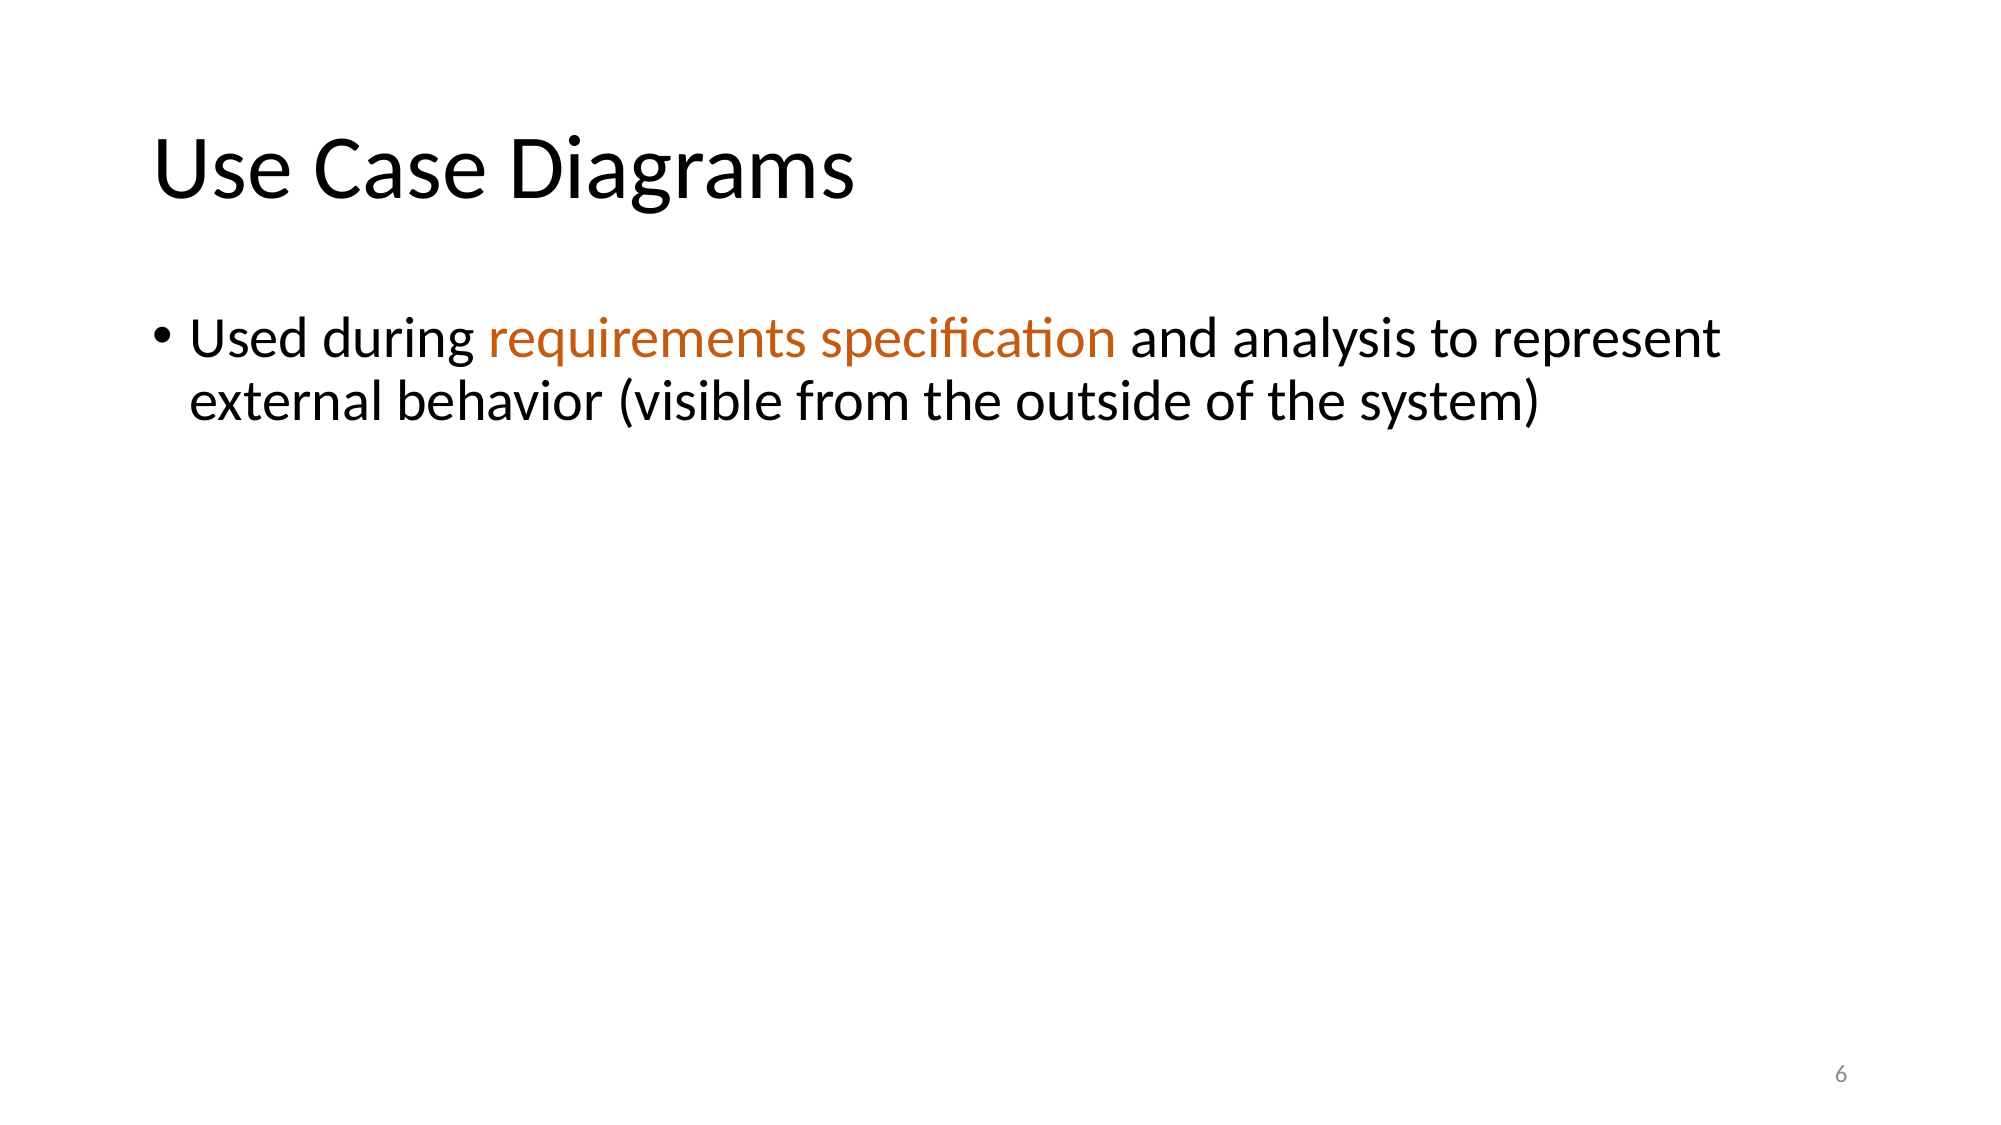

# Use Case Diagrams
Used during requirements specification and analysis to represent external behavior (visible from the outside of the system)
6